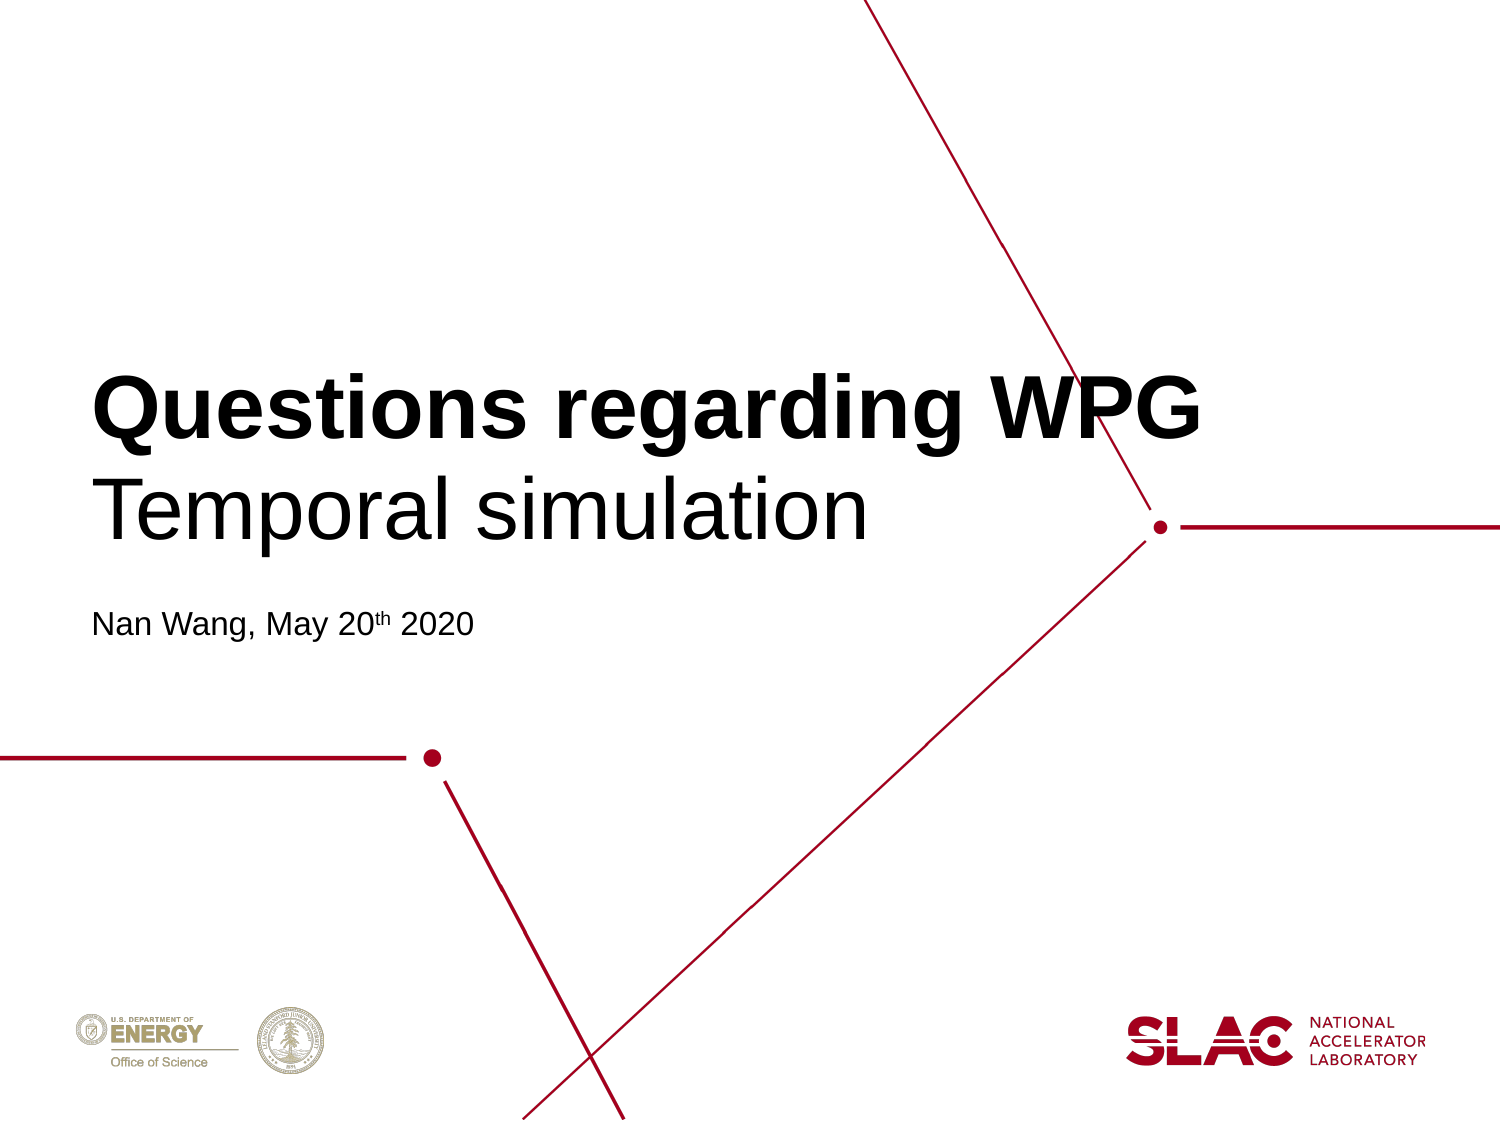

# Questions regarding WPG
Temporal simulation

Nan Wang, May 20th 2020